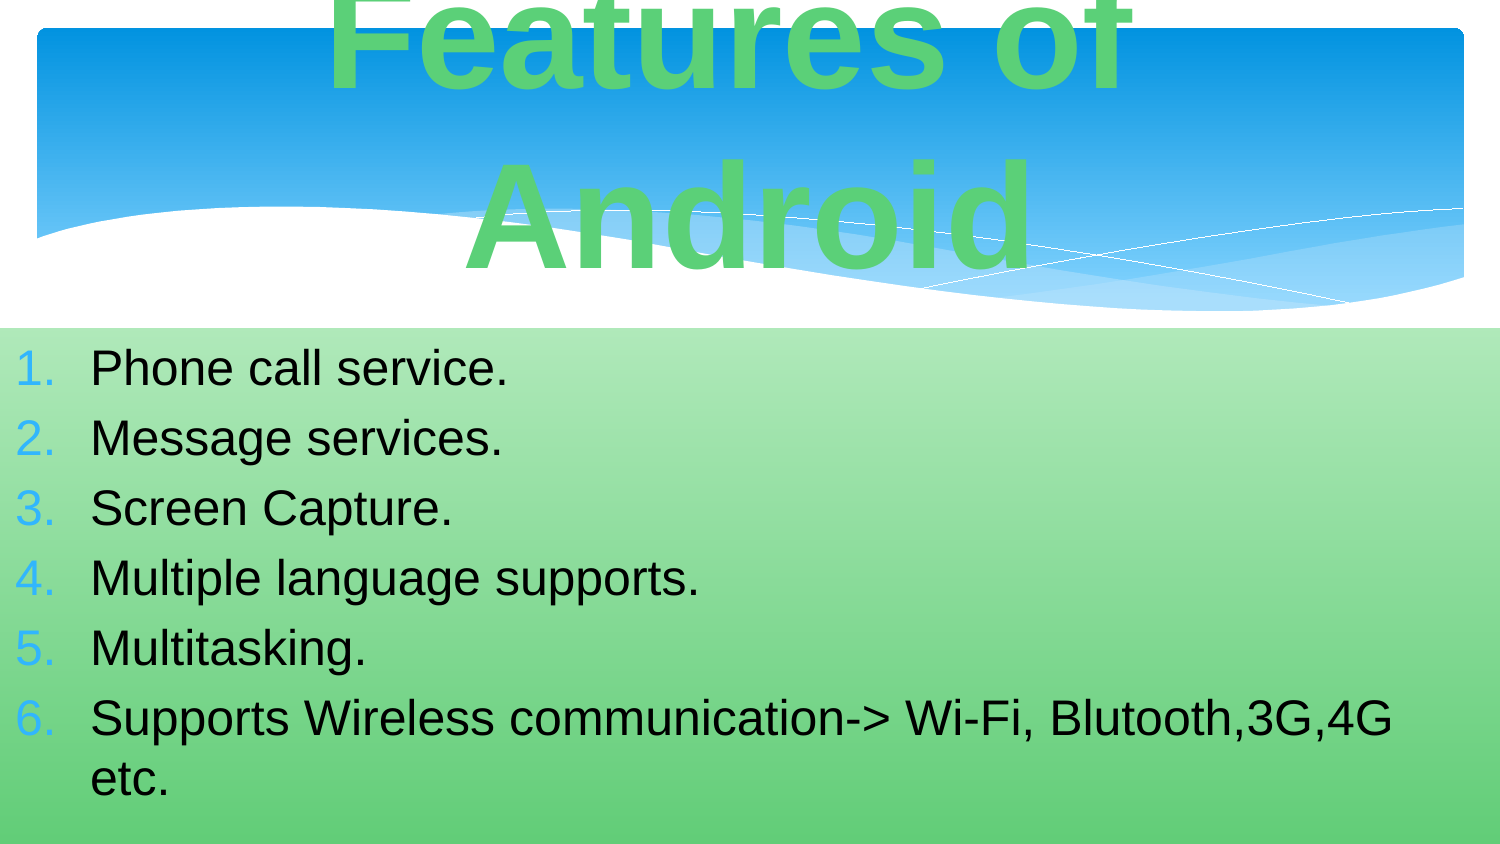

# Features of  Android
Phone call service.
Message services.
Screen Capture.
Multiple language supports.
Multitasking.
Supports Wireless communication-> Wi-Fi, Blutooth,3G,4G etc.